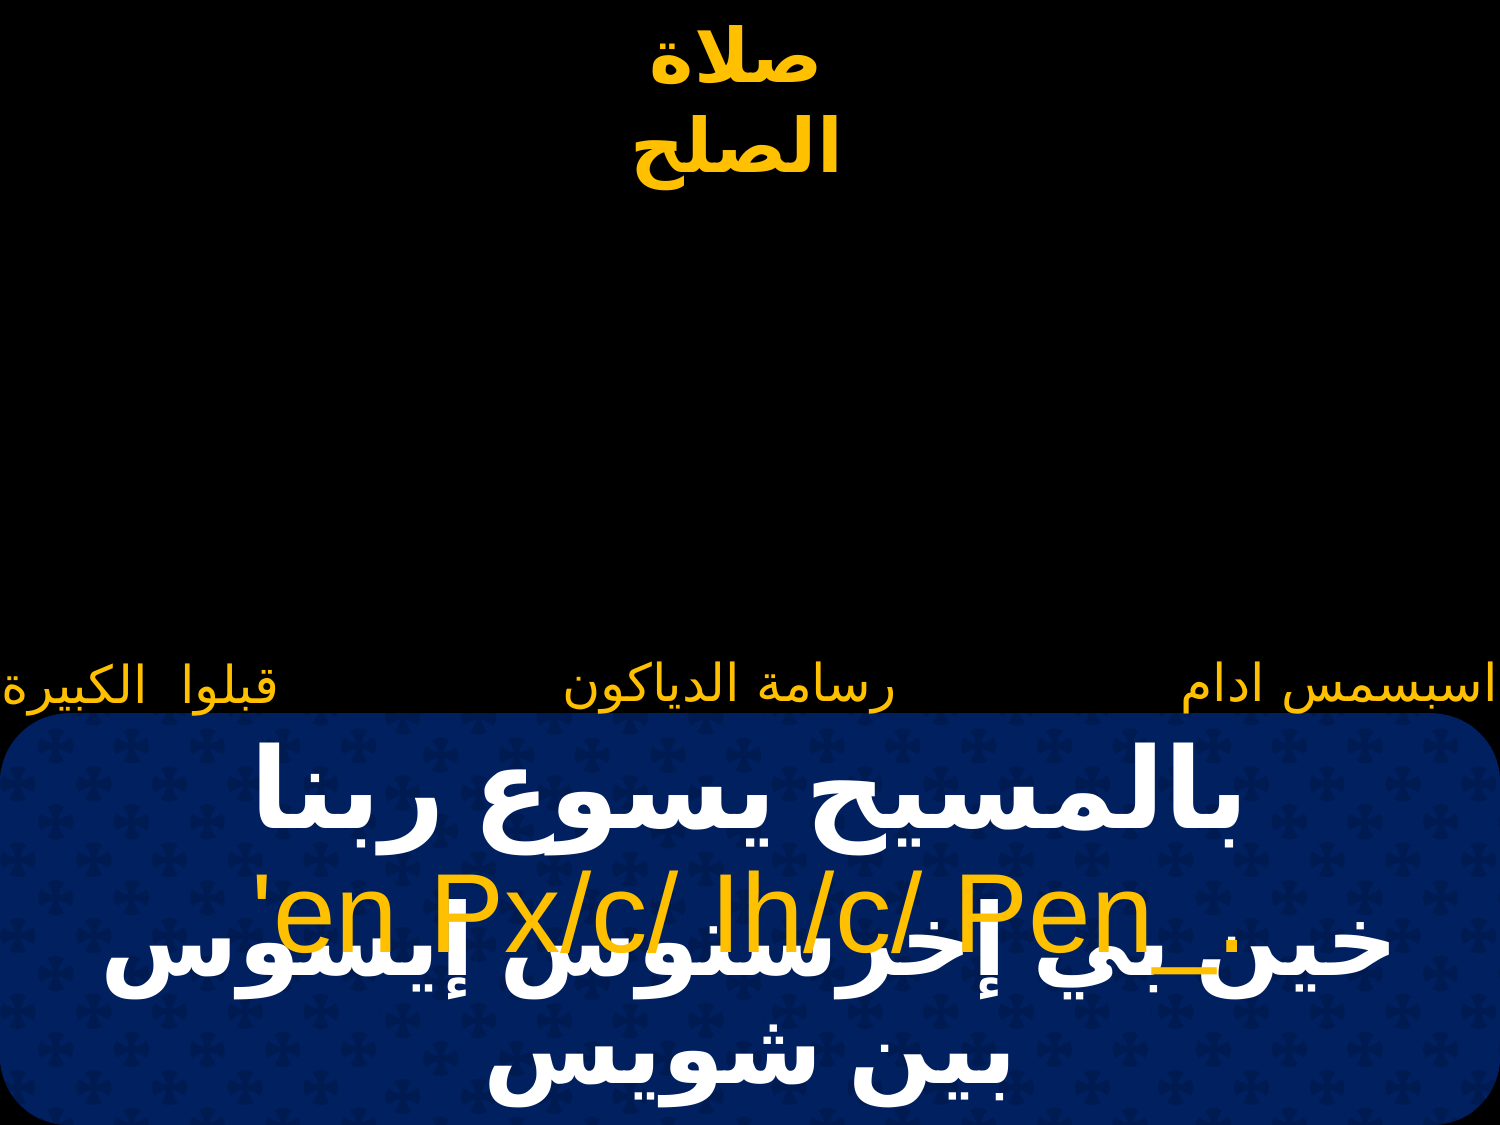

رسامة الدياكون
 اسبسمس ادام
قبلوا  الكبيرة
# بالمسيح يسوع ربنا
'en Px/c/ Ih/c/ Pen_.
خين بي إخرستوس إيسوس بين شويس